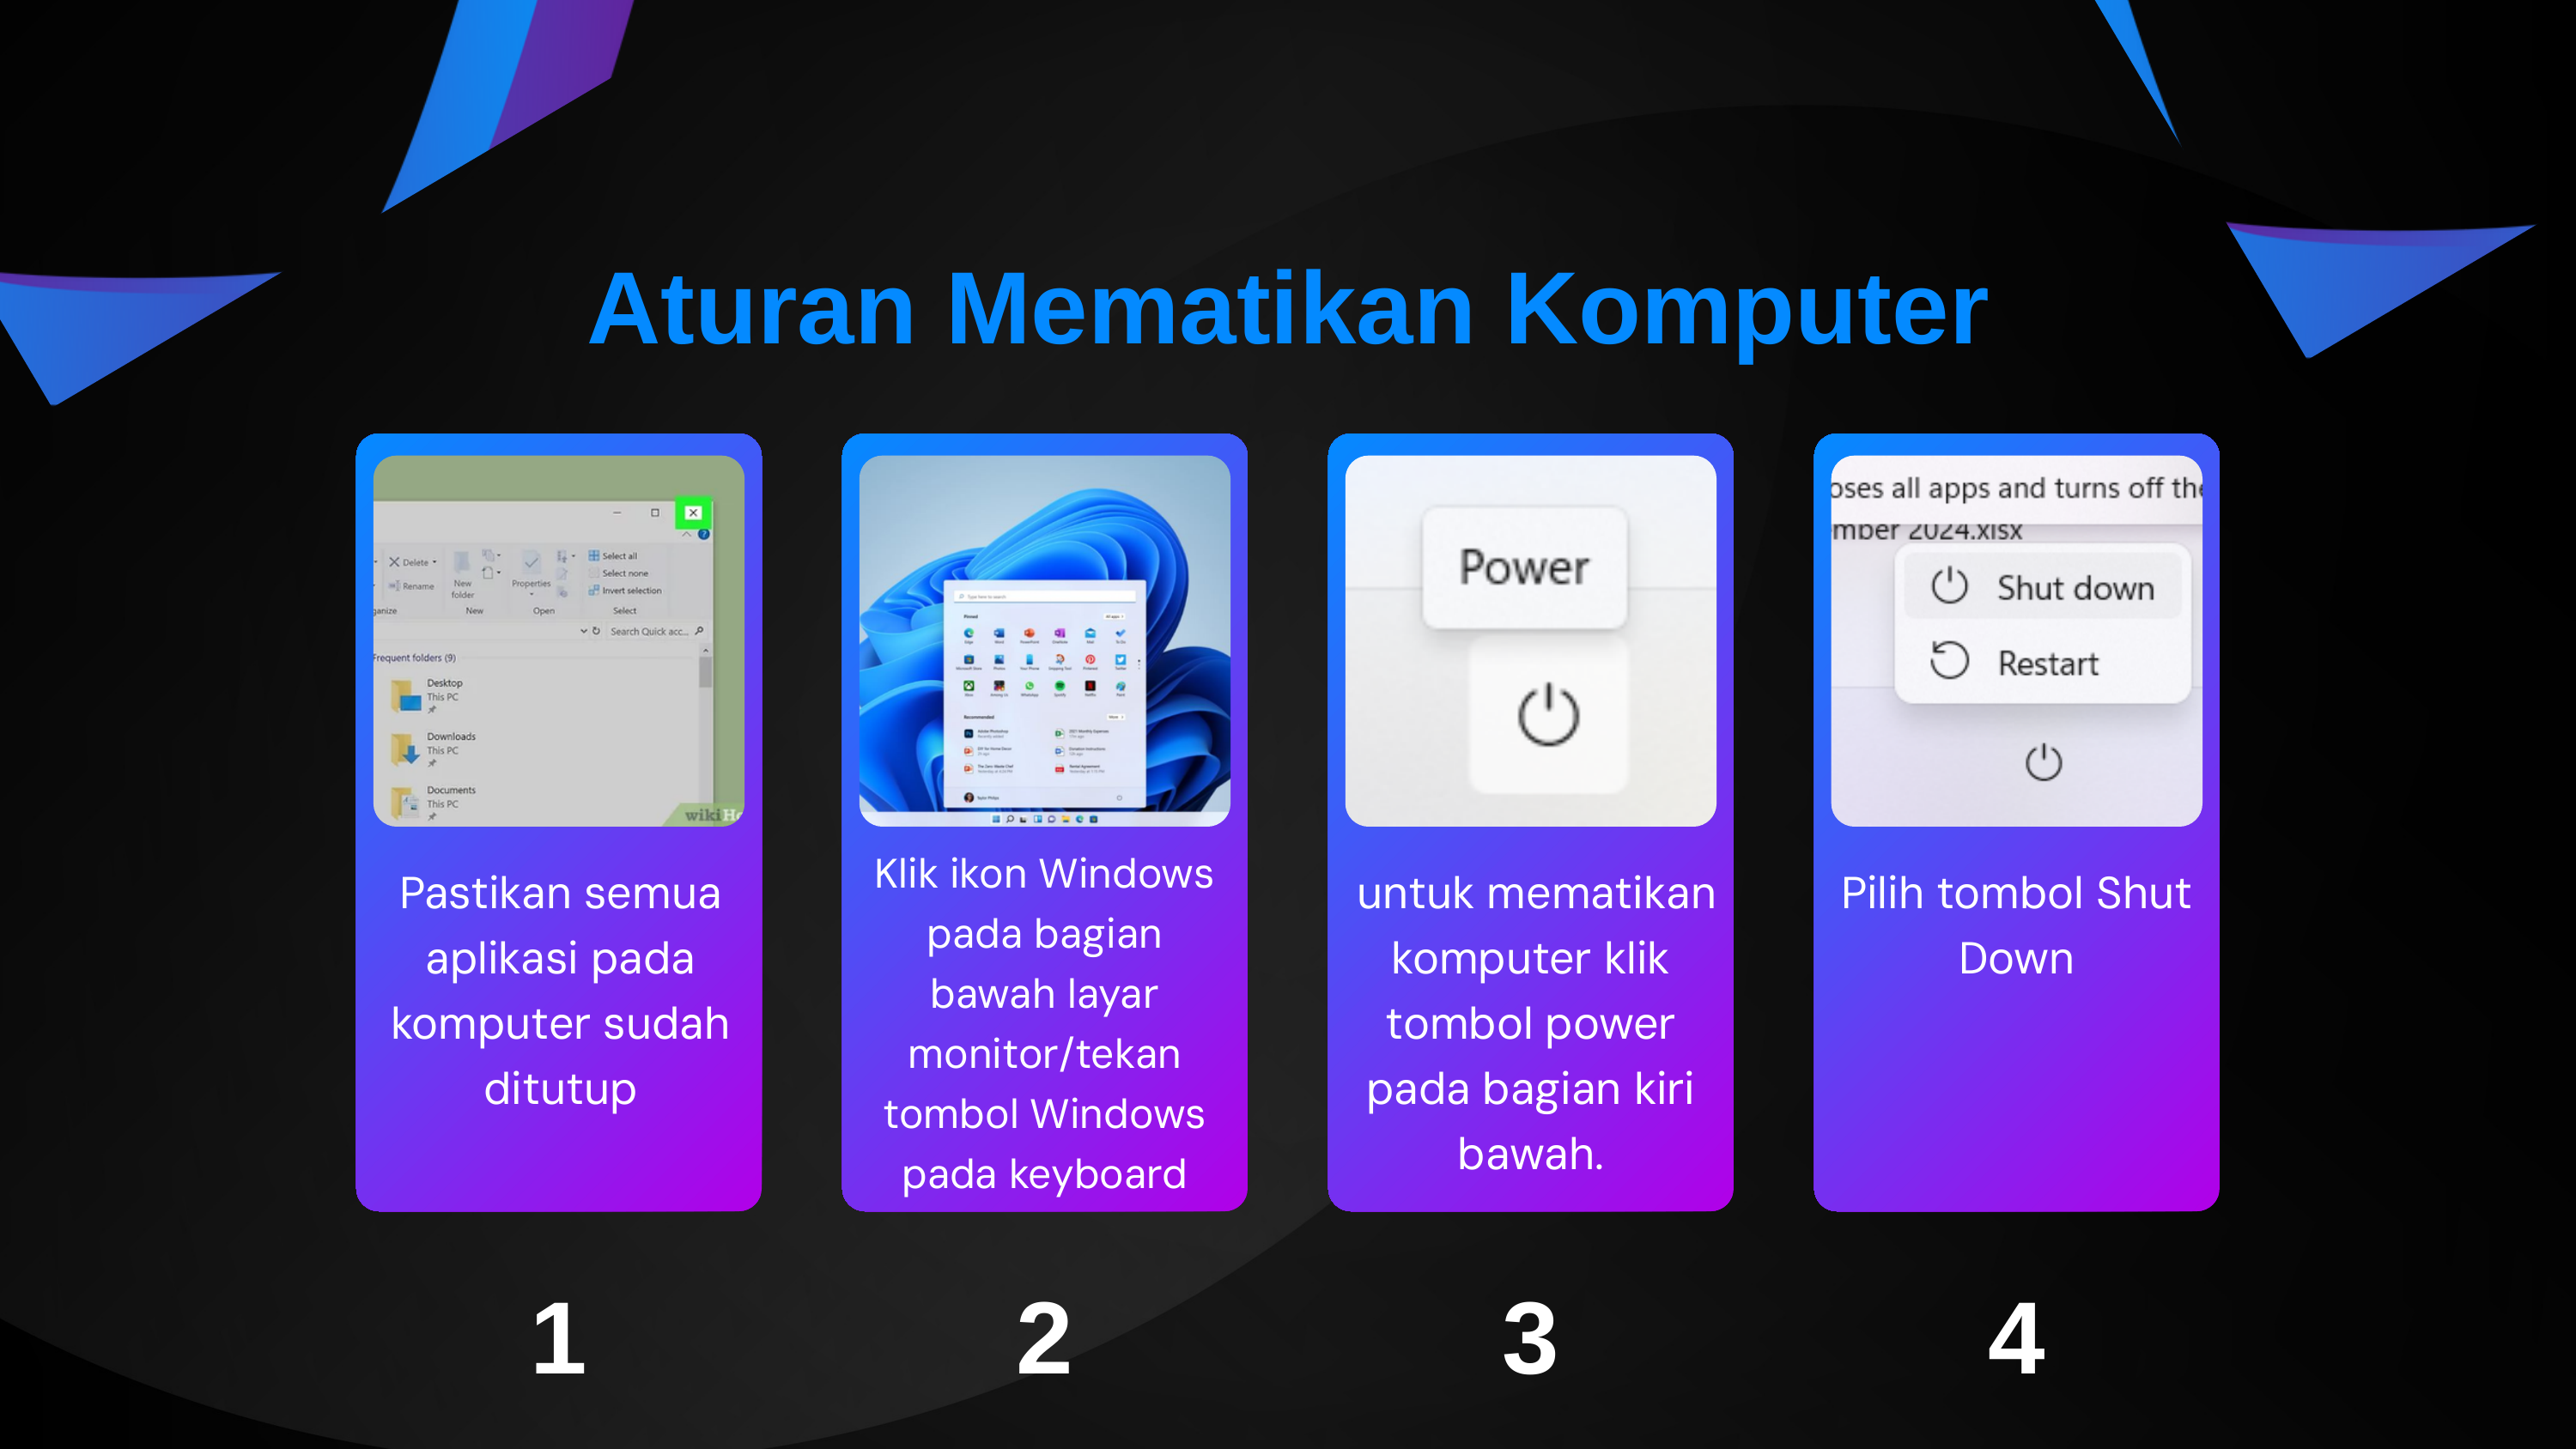

Aturan Mematikan Komputer

Klik ikon Windows pada bagian bawah layar monitor/tekan tombol Windows pada keyboard

Pastikan semua aplikasi pada komputer sudah ditutup

 untuk mematikan komputer klik tombol power pada bagian kiri bawah.

Pilih tombol Shut Down

1
2
3
4